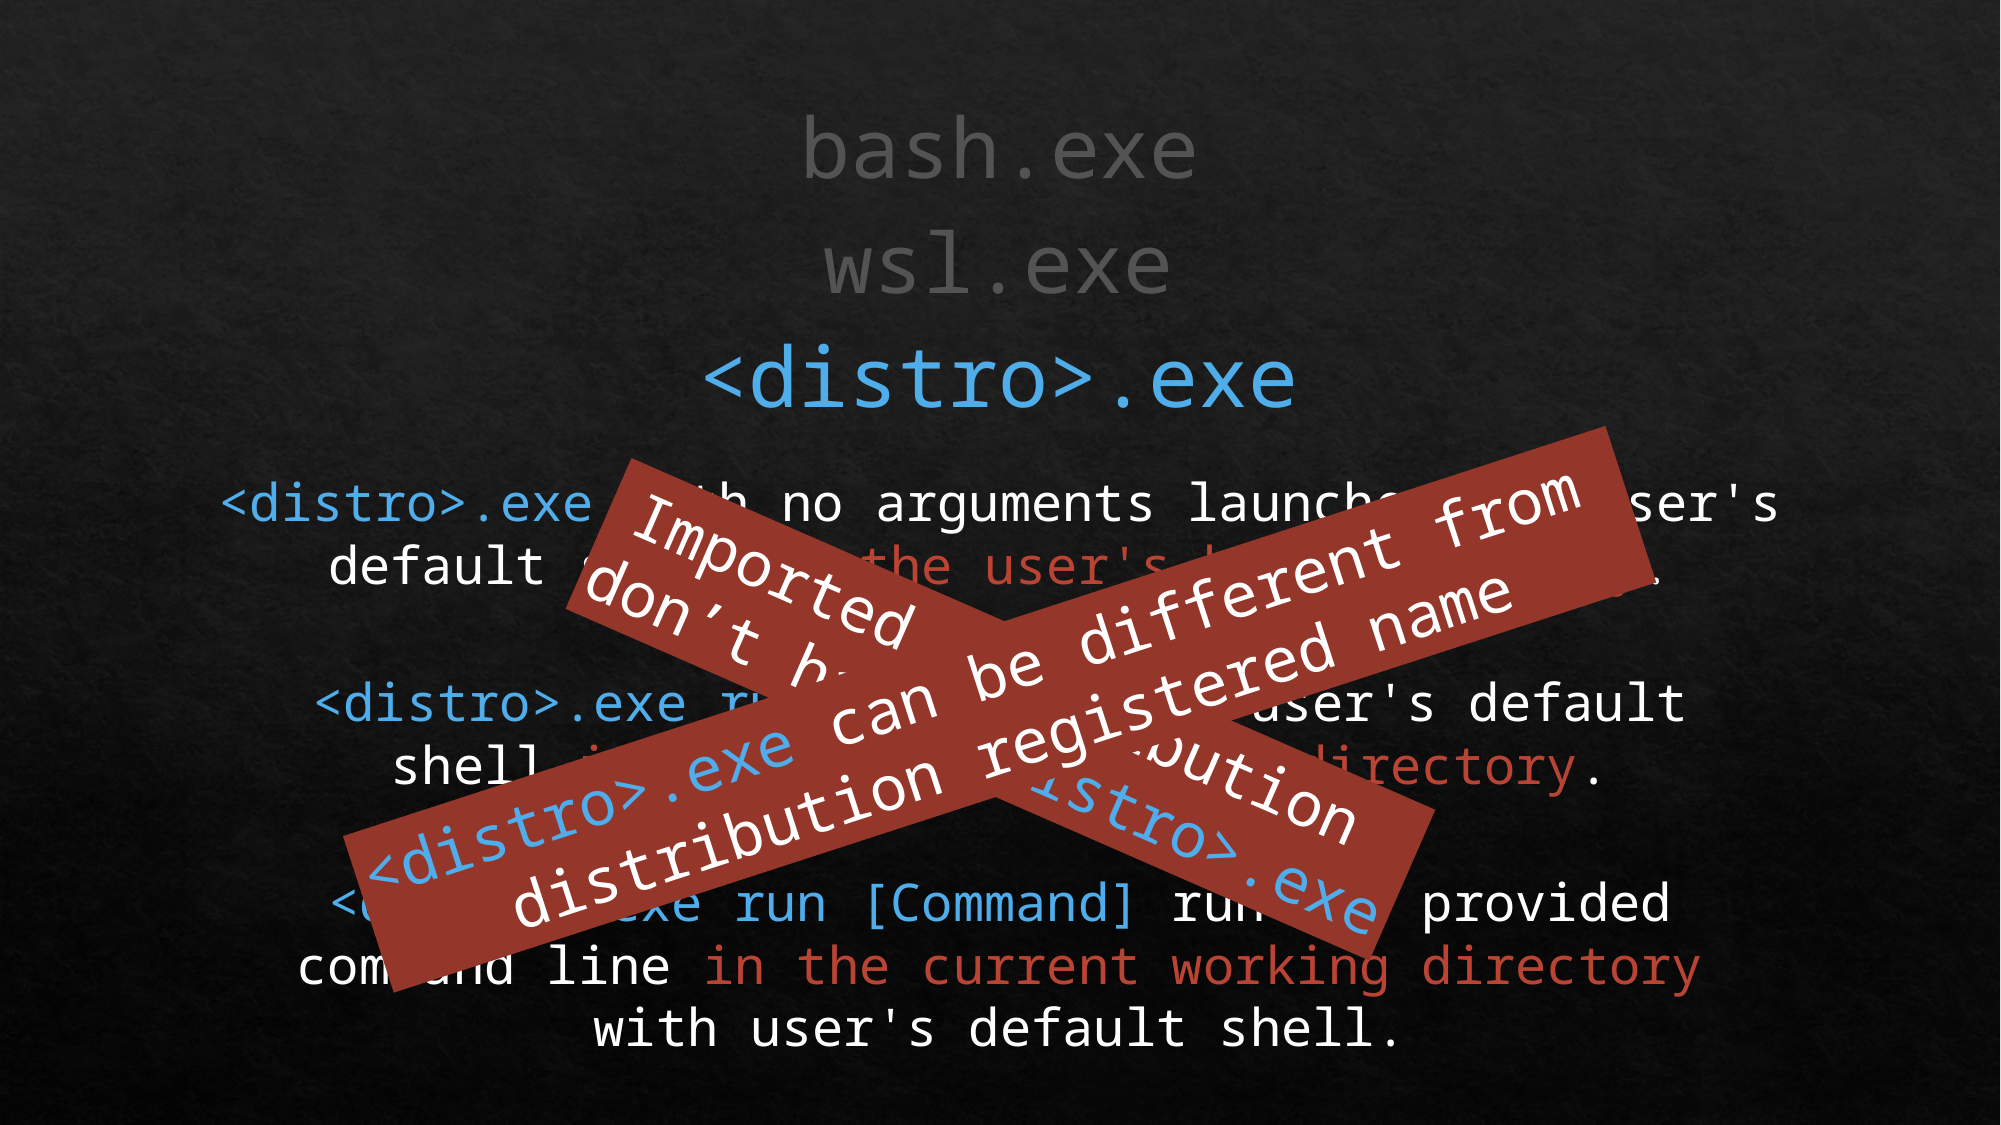

bash.exe
wsl.exe
<distro>.exe
<distro>.exe with no arguments launches the user's default shell in the user's home directory.
<distro>.exe can be different from
distribution registered name
Imported distribution
don’t have <distro>.exe
<distro>.exe run launches the user's default shell in the current working directory.
<distro>.exe run [Command] run the provided command line in the current working directory with user's default shell.